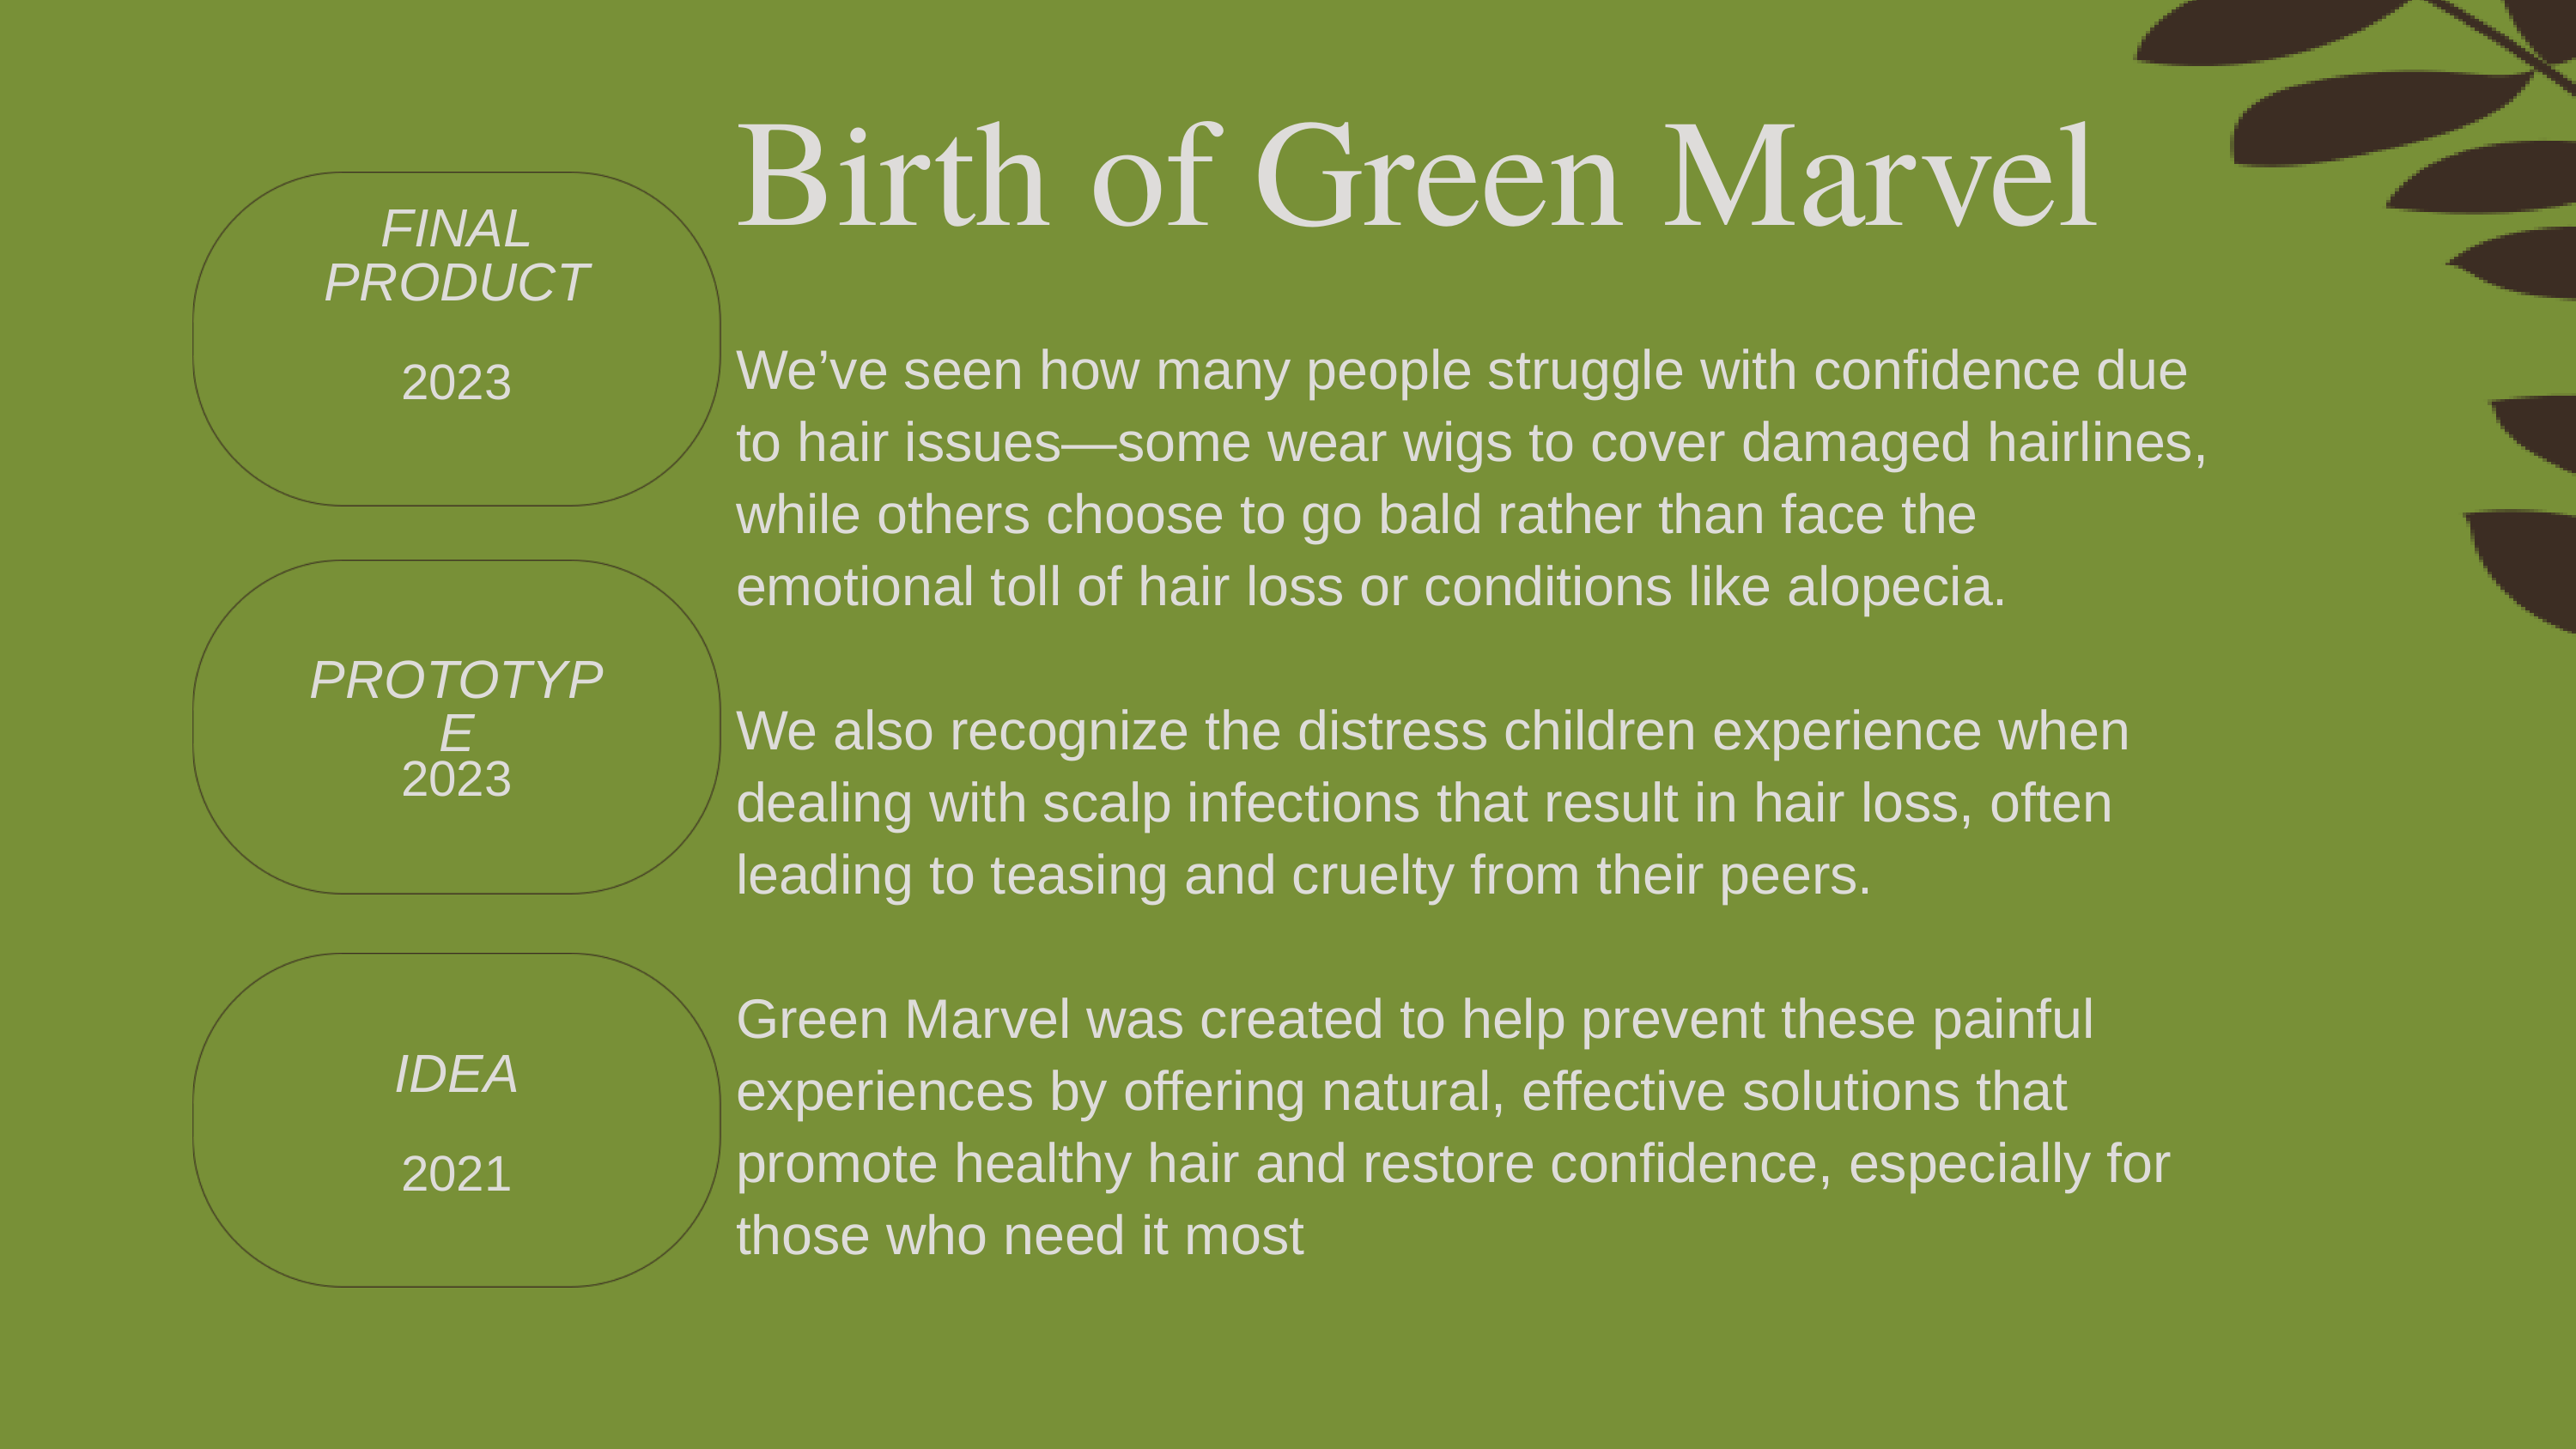

Birth of Green Marvel

FINAL PRODUCT
We’ve seen how many people struggle with confidence due to hair issues—some wear wigs to cover damaged hairlines, while others choose to go bald rather than face the emotional toll of hair loss or conditions like alopecia.

We also recognize the distress children experience when dealing with scalp infections that result in hair loss, often leading to teasing and cruelty from their peers.

Green Marvel was created to help prevent these painful experiences by offering natural, effective solutions that promote healthy hair and restore confidence, especially for those who need it most
2023

PROTOTYPE
2023

IDEA
2021